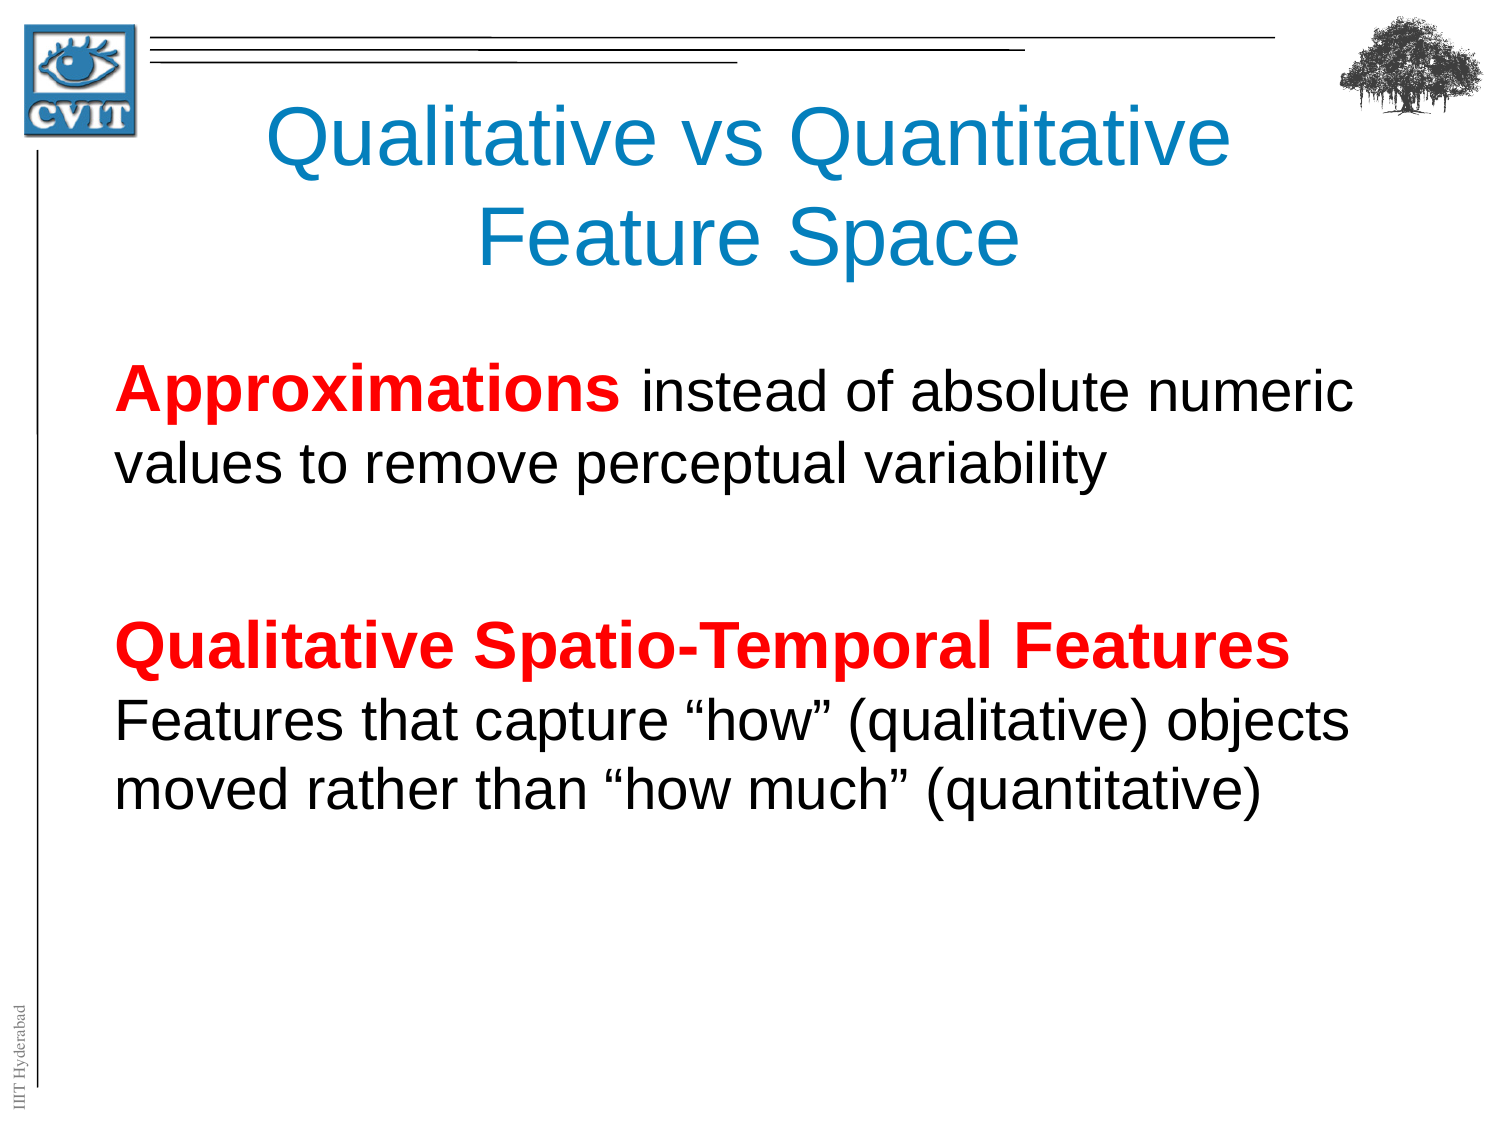

# Qualitative vs Quantitative Feature Space
Approximations instead of absolute numeric values to remove perceptual variability

Qualitative Spatio-Temporal Features Features that capture “how” (qualitative) objects moved rather than “how much” (quantitative)